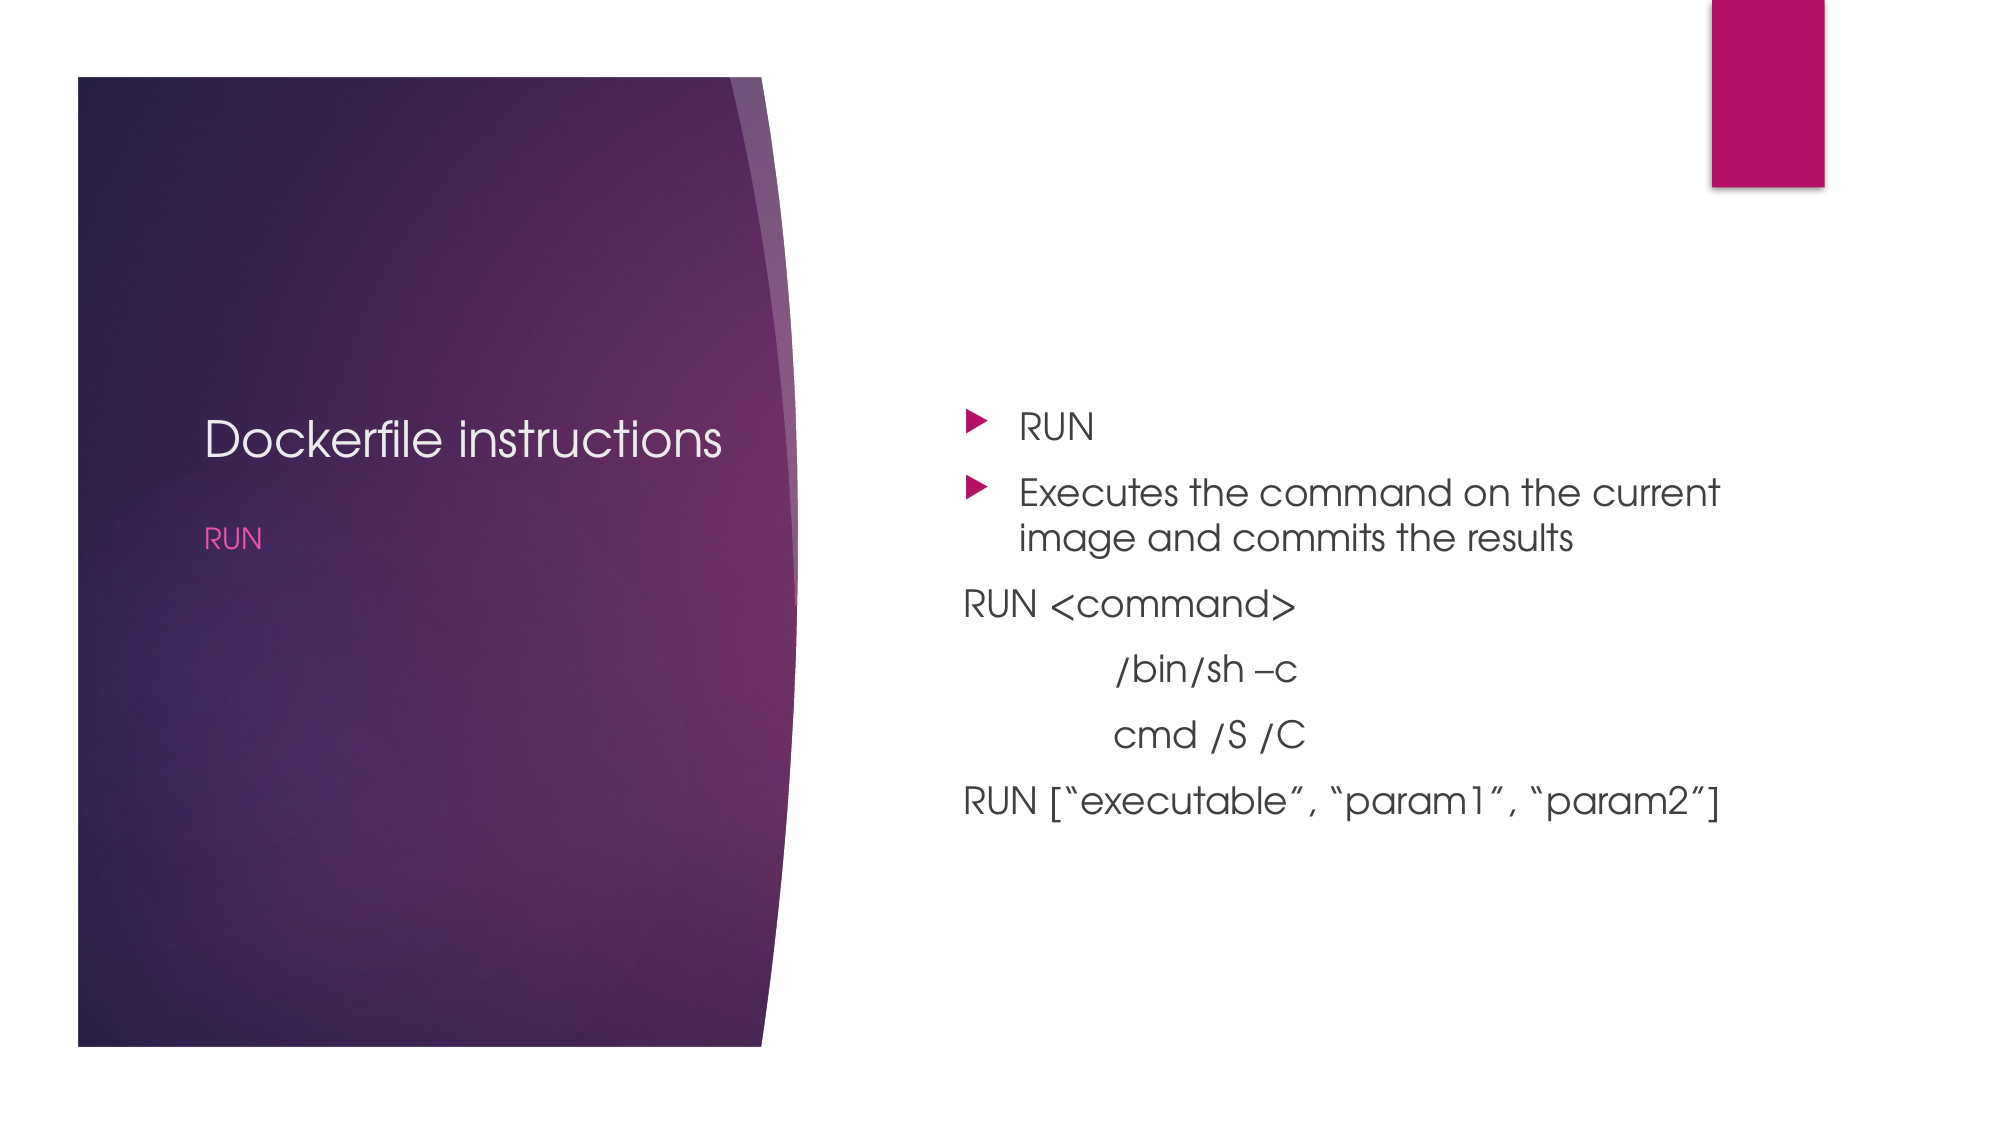

# Dockerfile instructions
RUN
Executes the command on the current image and commits the results
RUN <command>
	/bin/sh –c
	cmd /S /C
RUN [“executable”, “param1”, “param2”]
RUN